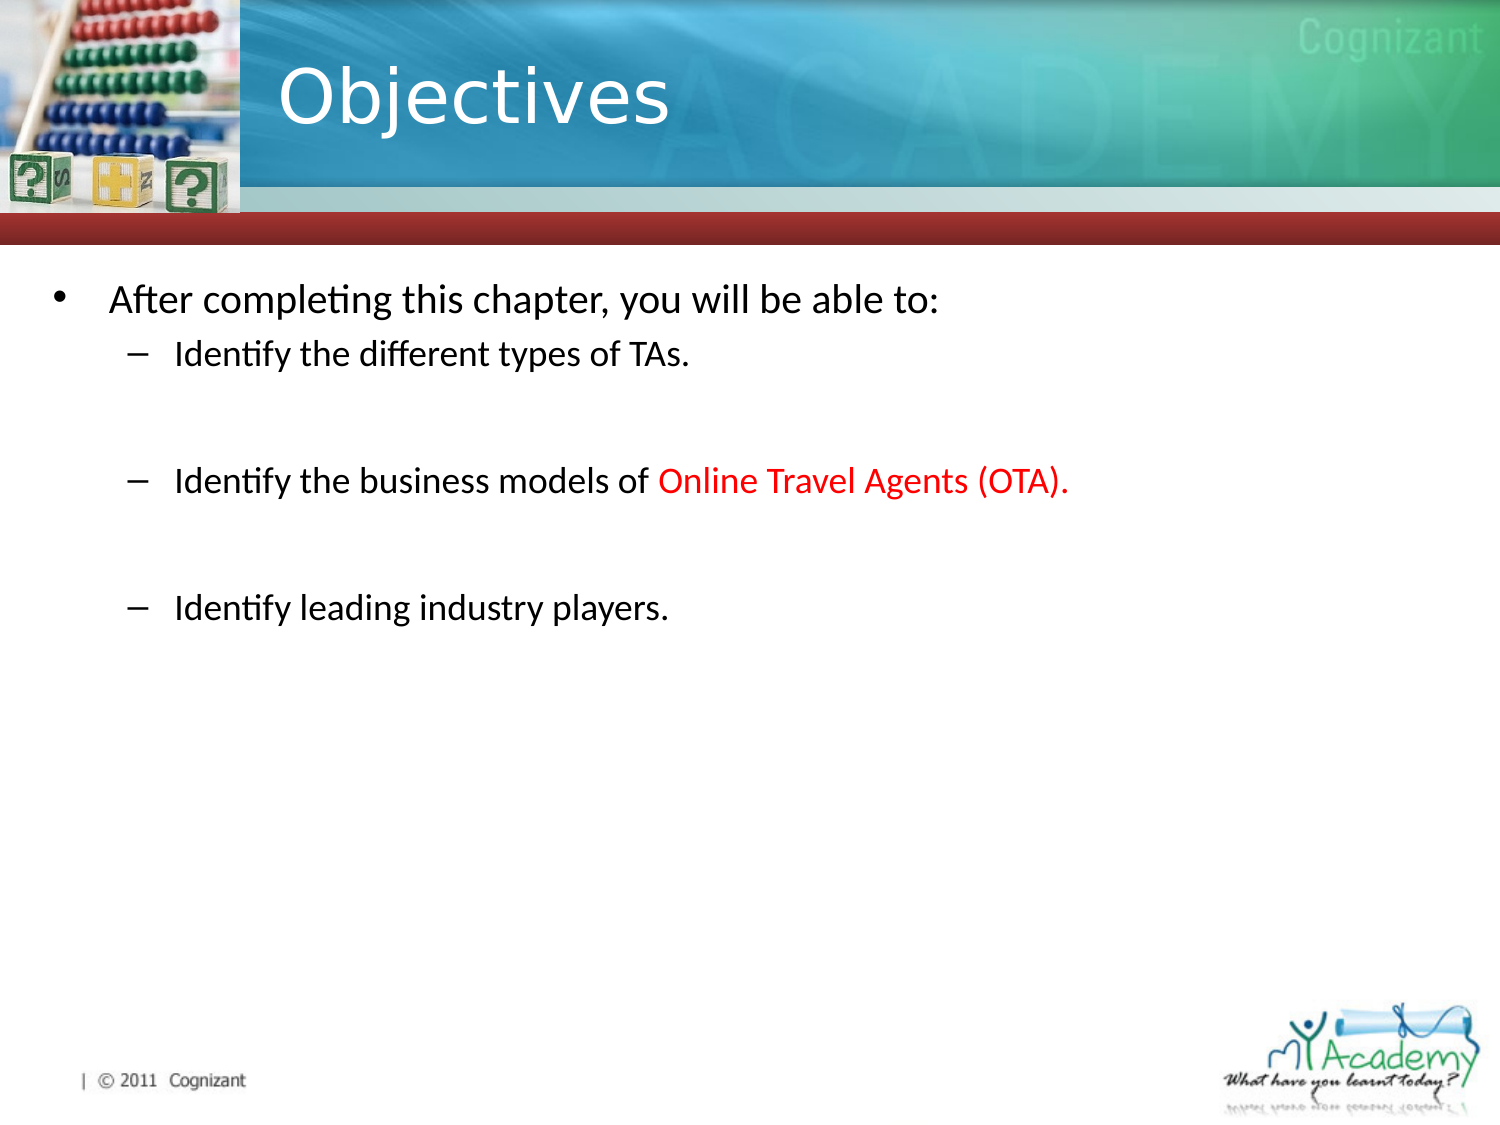

# Objectives
After completing this chapter, you will be able to:
Identify the different types of TAs.

Identify the business models of Online Travel Agents (OTA).

Identify leading industry players.